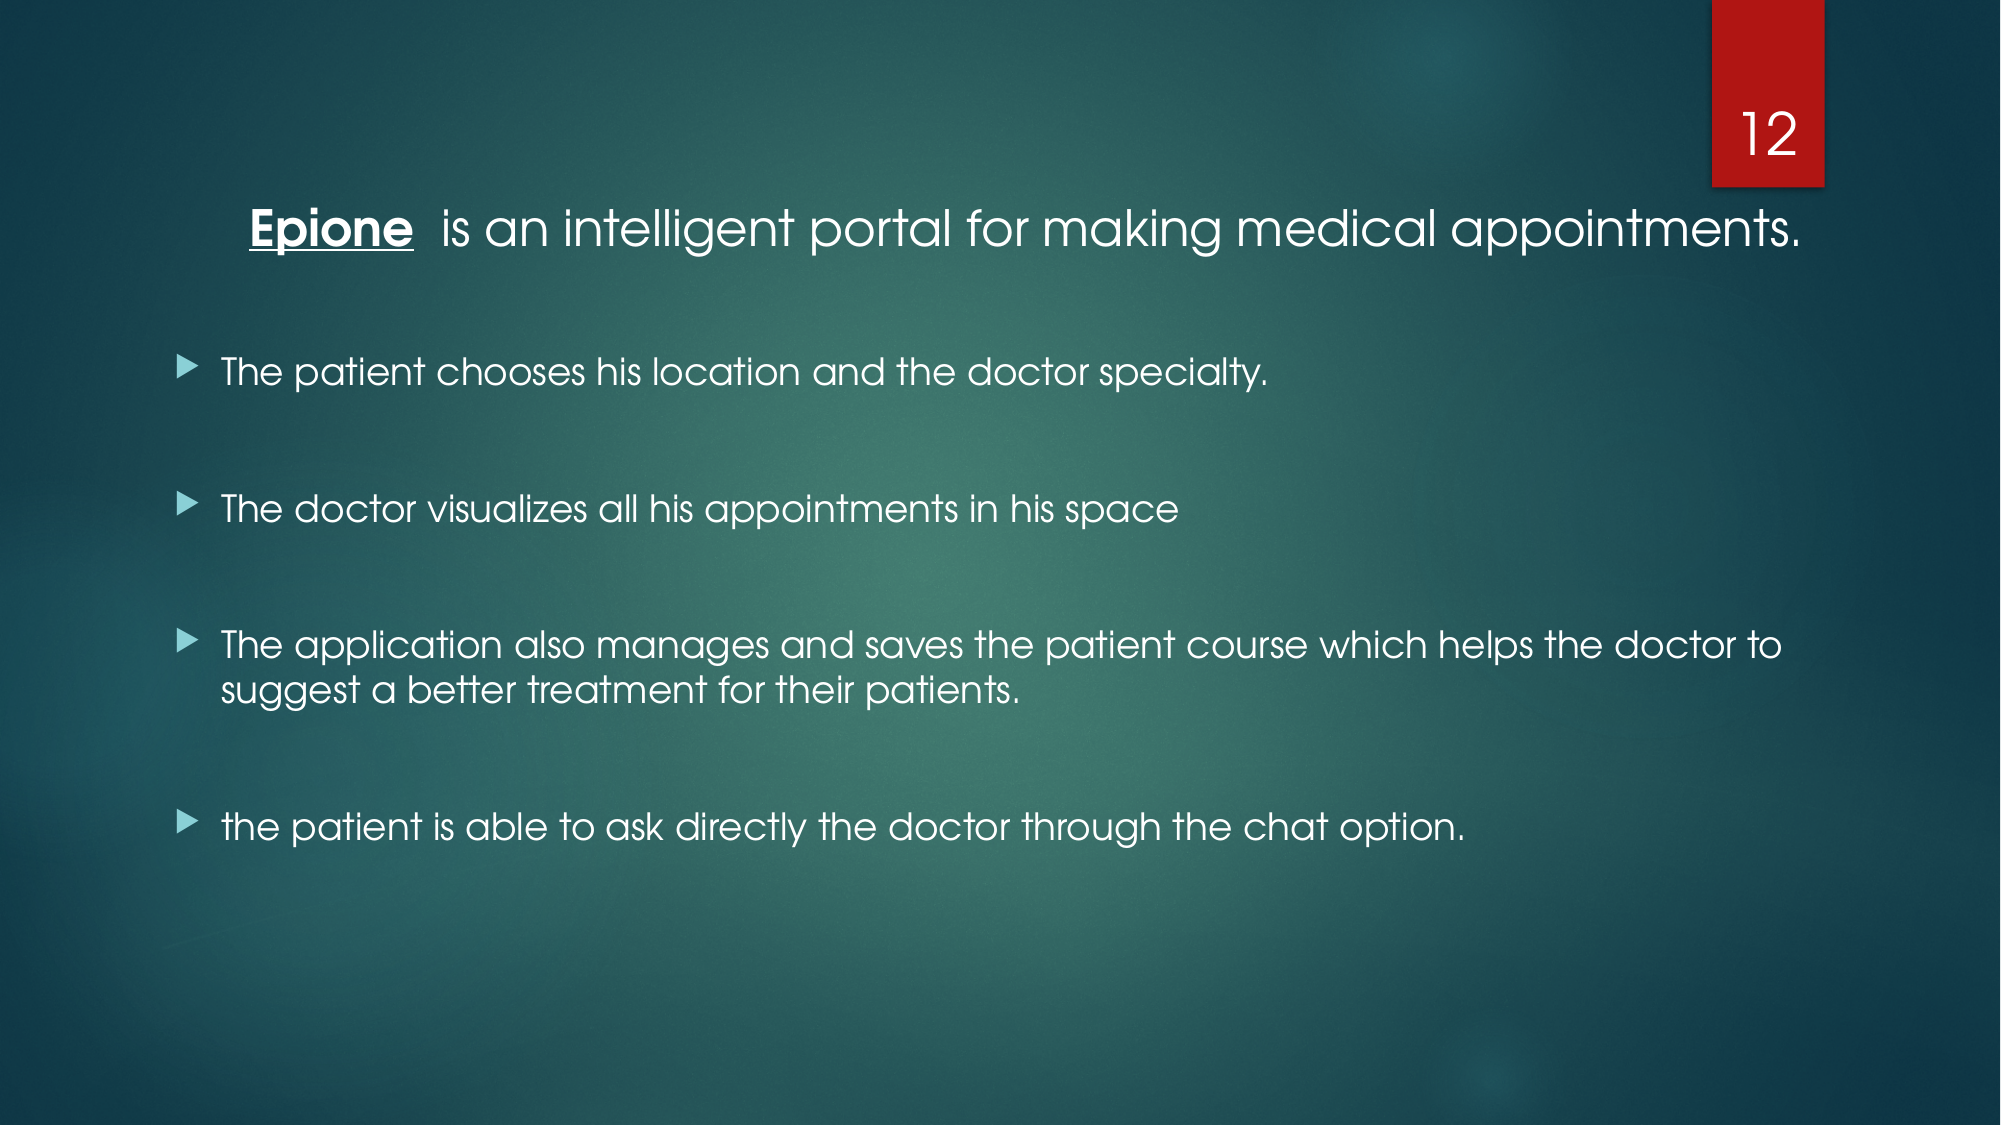

12
	Epione  is an intelligent portal for making medical appointments.

The patient chooses his location and the doctor specialty.

The doctor visualizes all his appointments in his space

The application also manages and saves the patient course which helps the doctor to suggest a better treatment for their patients.

the patient is able to ask directly the doctor through the chat option.